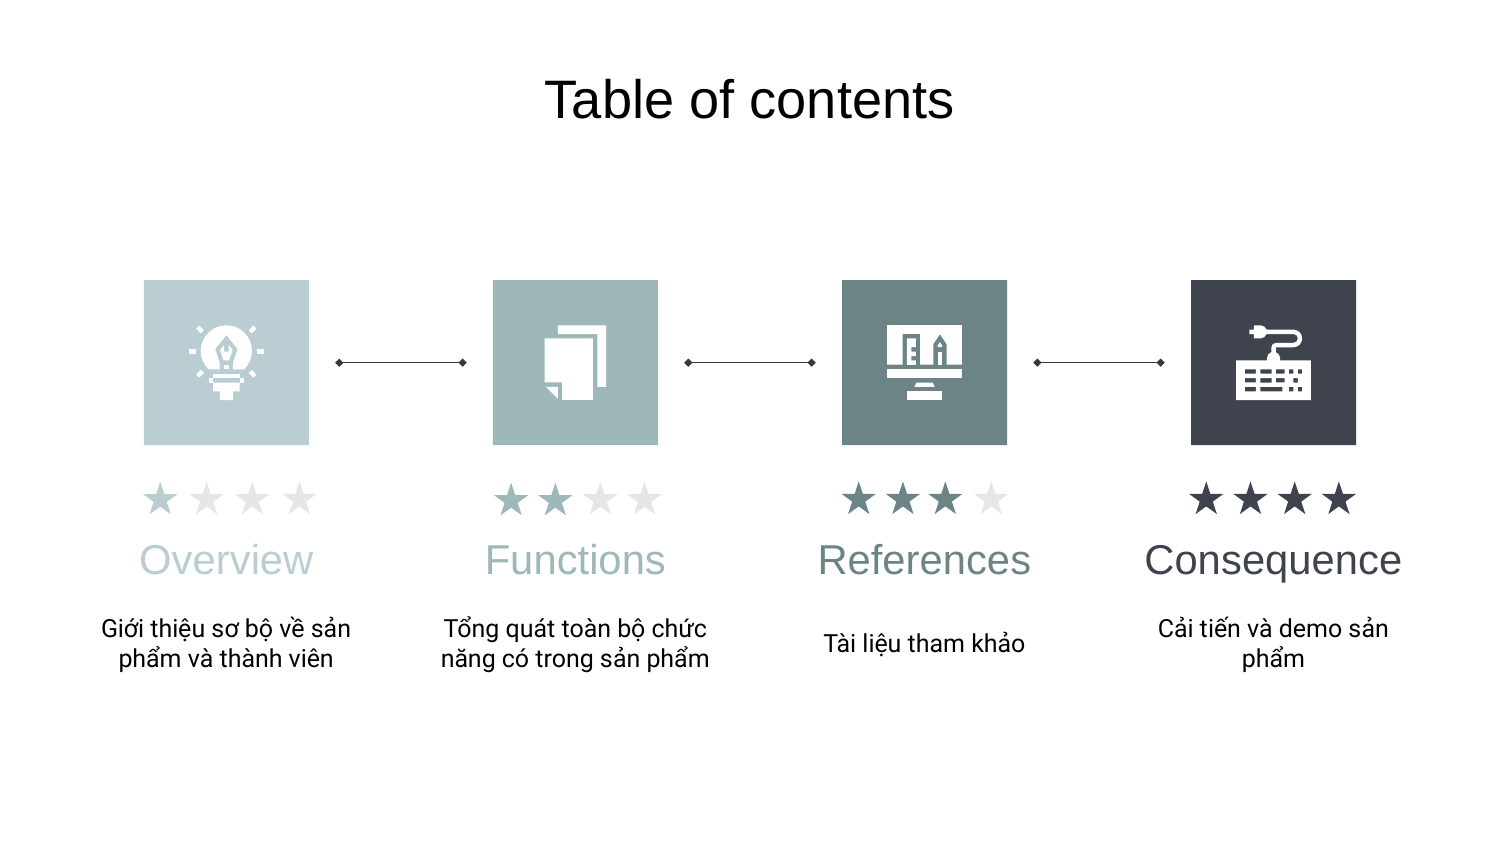

# Table of contents

Overview
Functions
References
Consequence
Giới thiệu sơ bộ về sản phẩm và thành viên
Tổng quát toàn bộ chức năng có trong sản phẩm
Tài liệu tham khảo
Cải tiến và demo sản phẩm